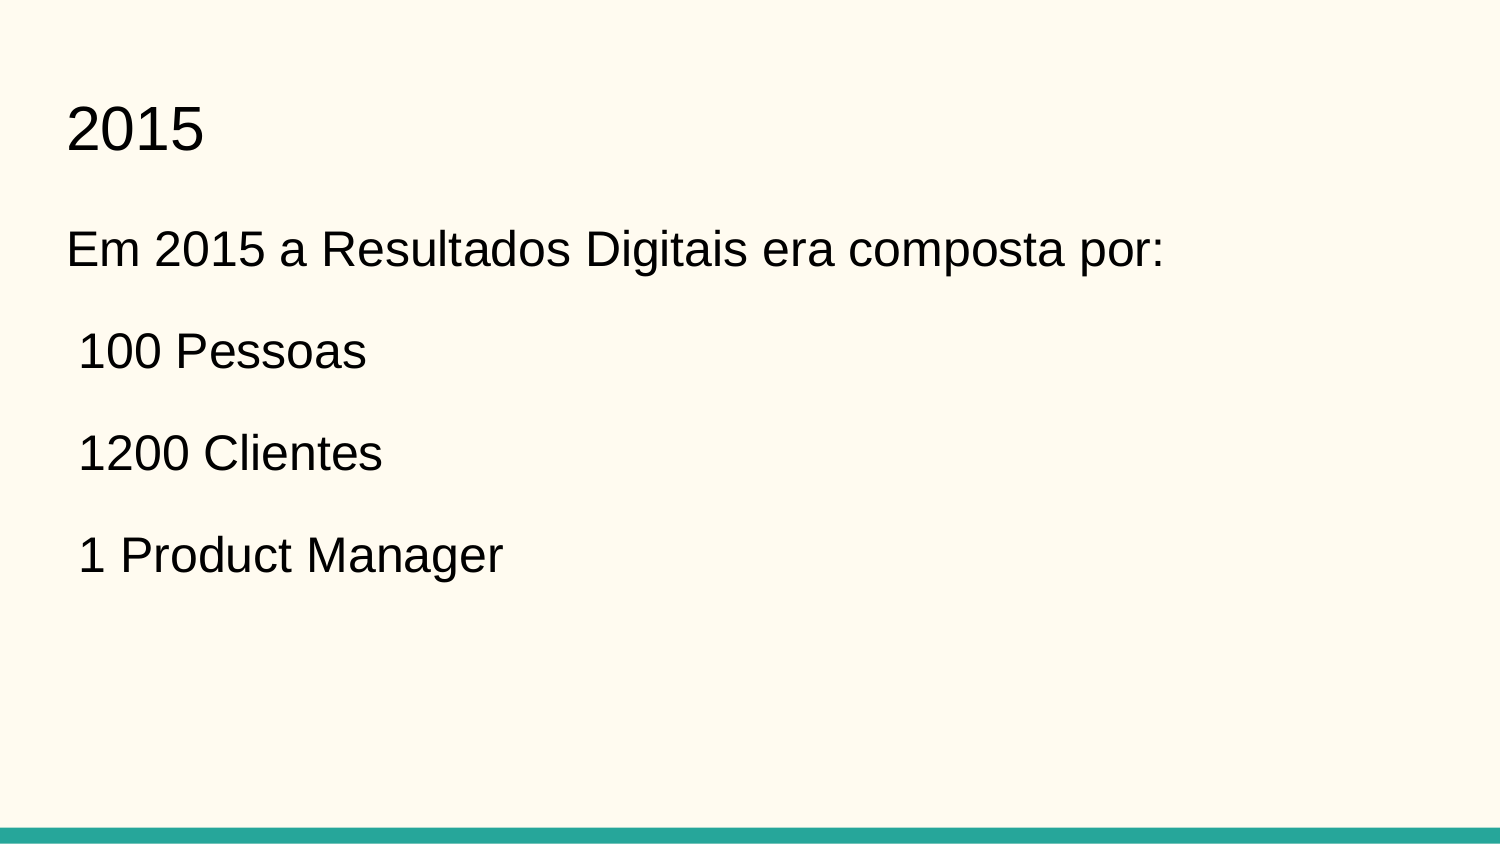

# 2015
Em 2015 a Resultados Digitais era composta por:
100 Pessoas
1200 Clientes
1 Product Manager